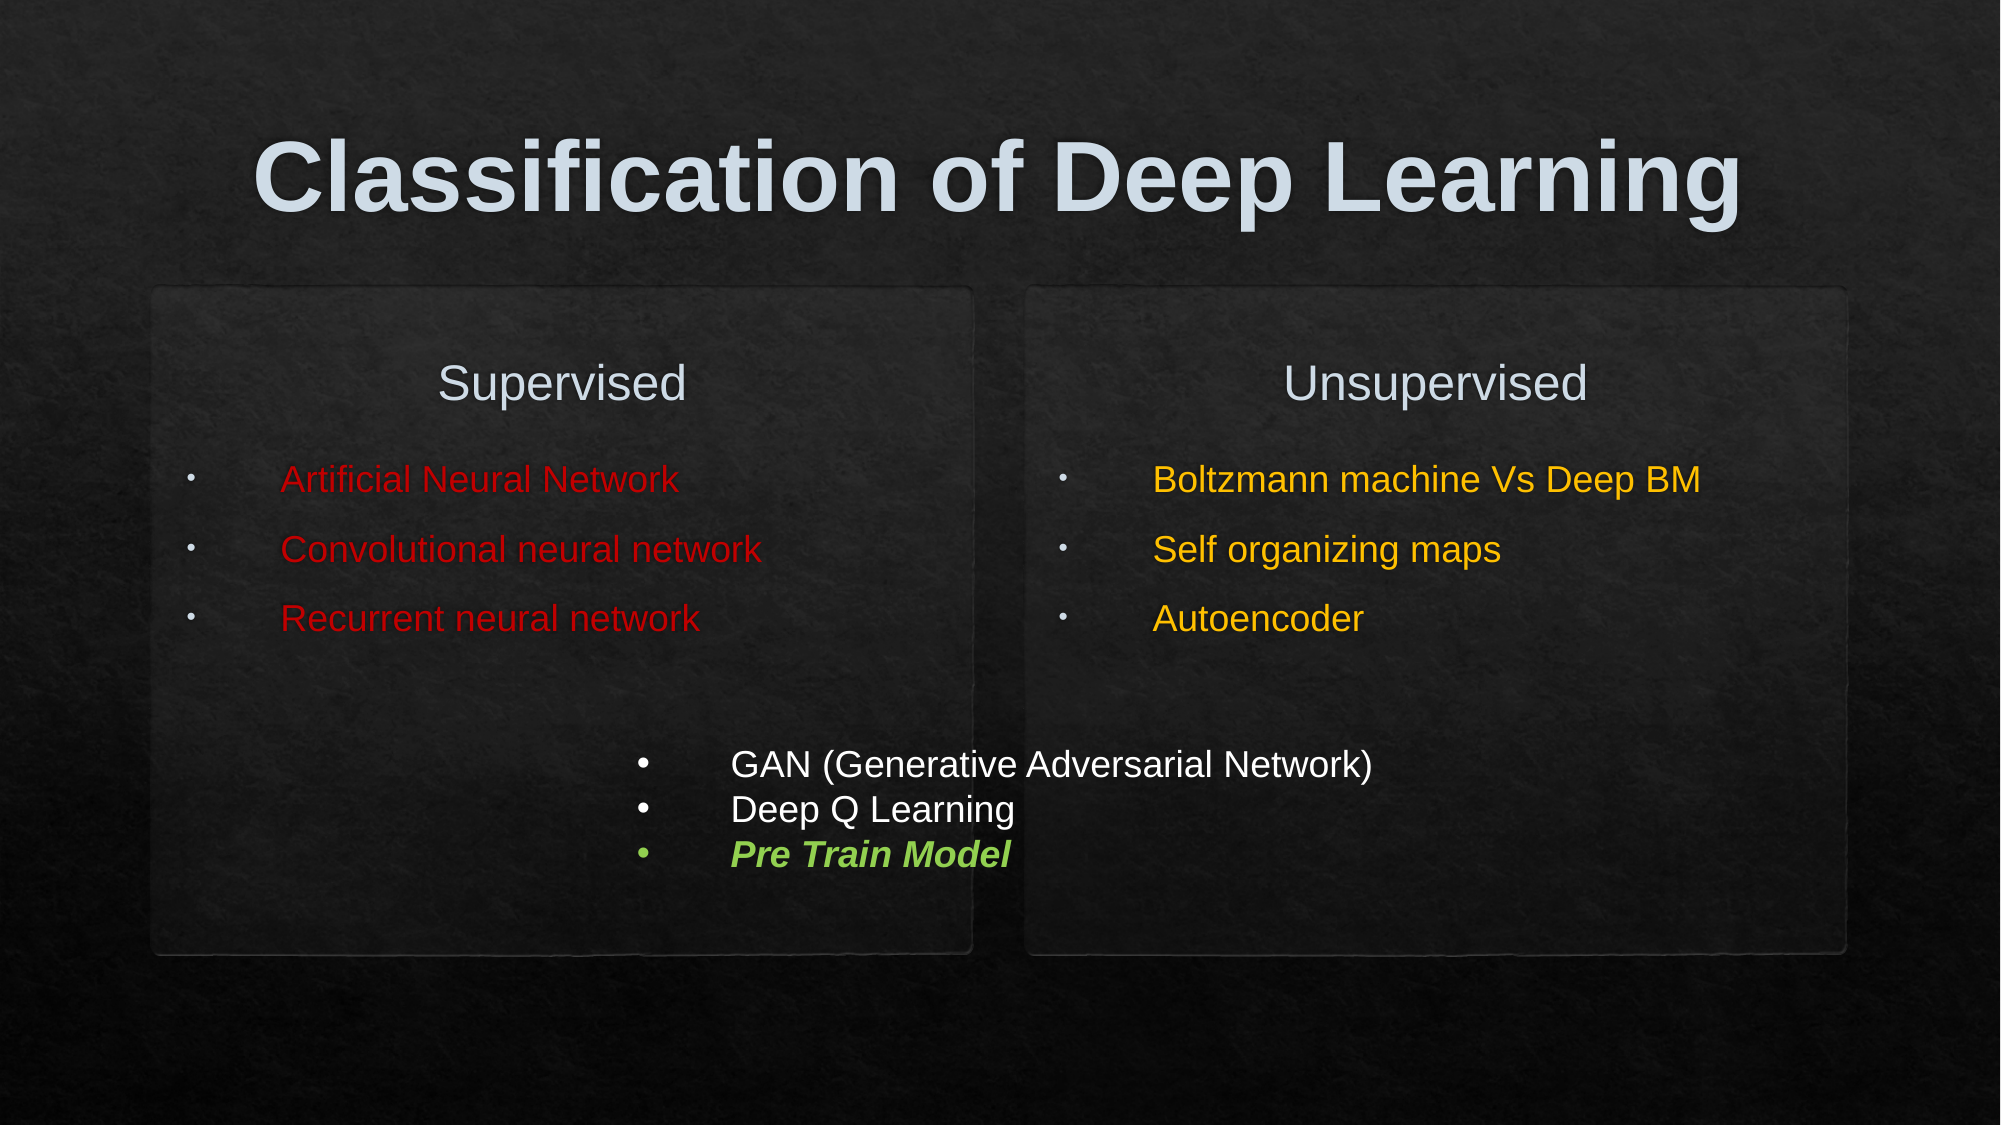

# Classification of Deep Learning
Unsupervised
Supervised
Artificial Neural Network
Convolutional neural network
Recurrent neural network

Boltzmann machine Vs Deep BM
Self organizing maps
Autoencoder

GAN (Generative Adversarial Network)
Deep Q Learning
Pre Train Model